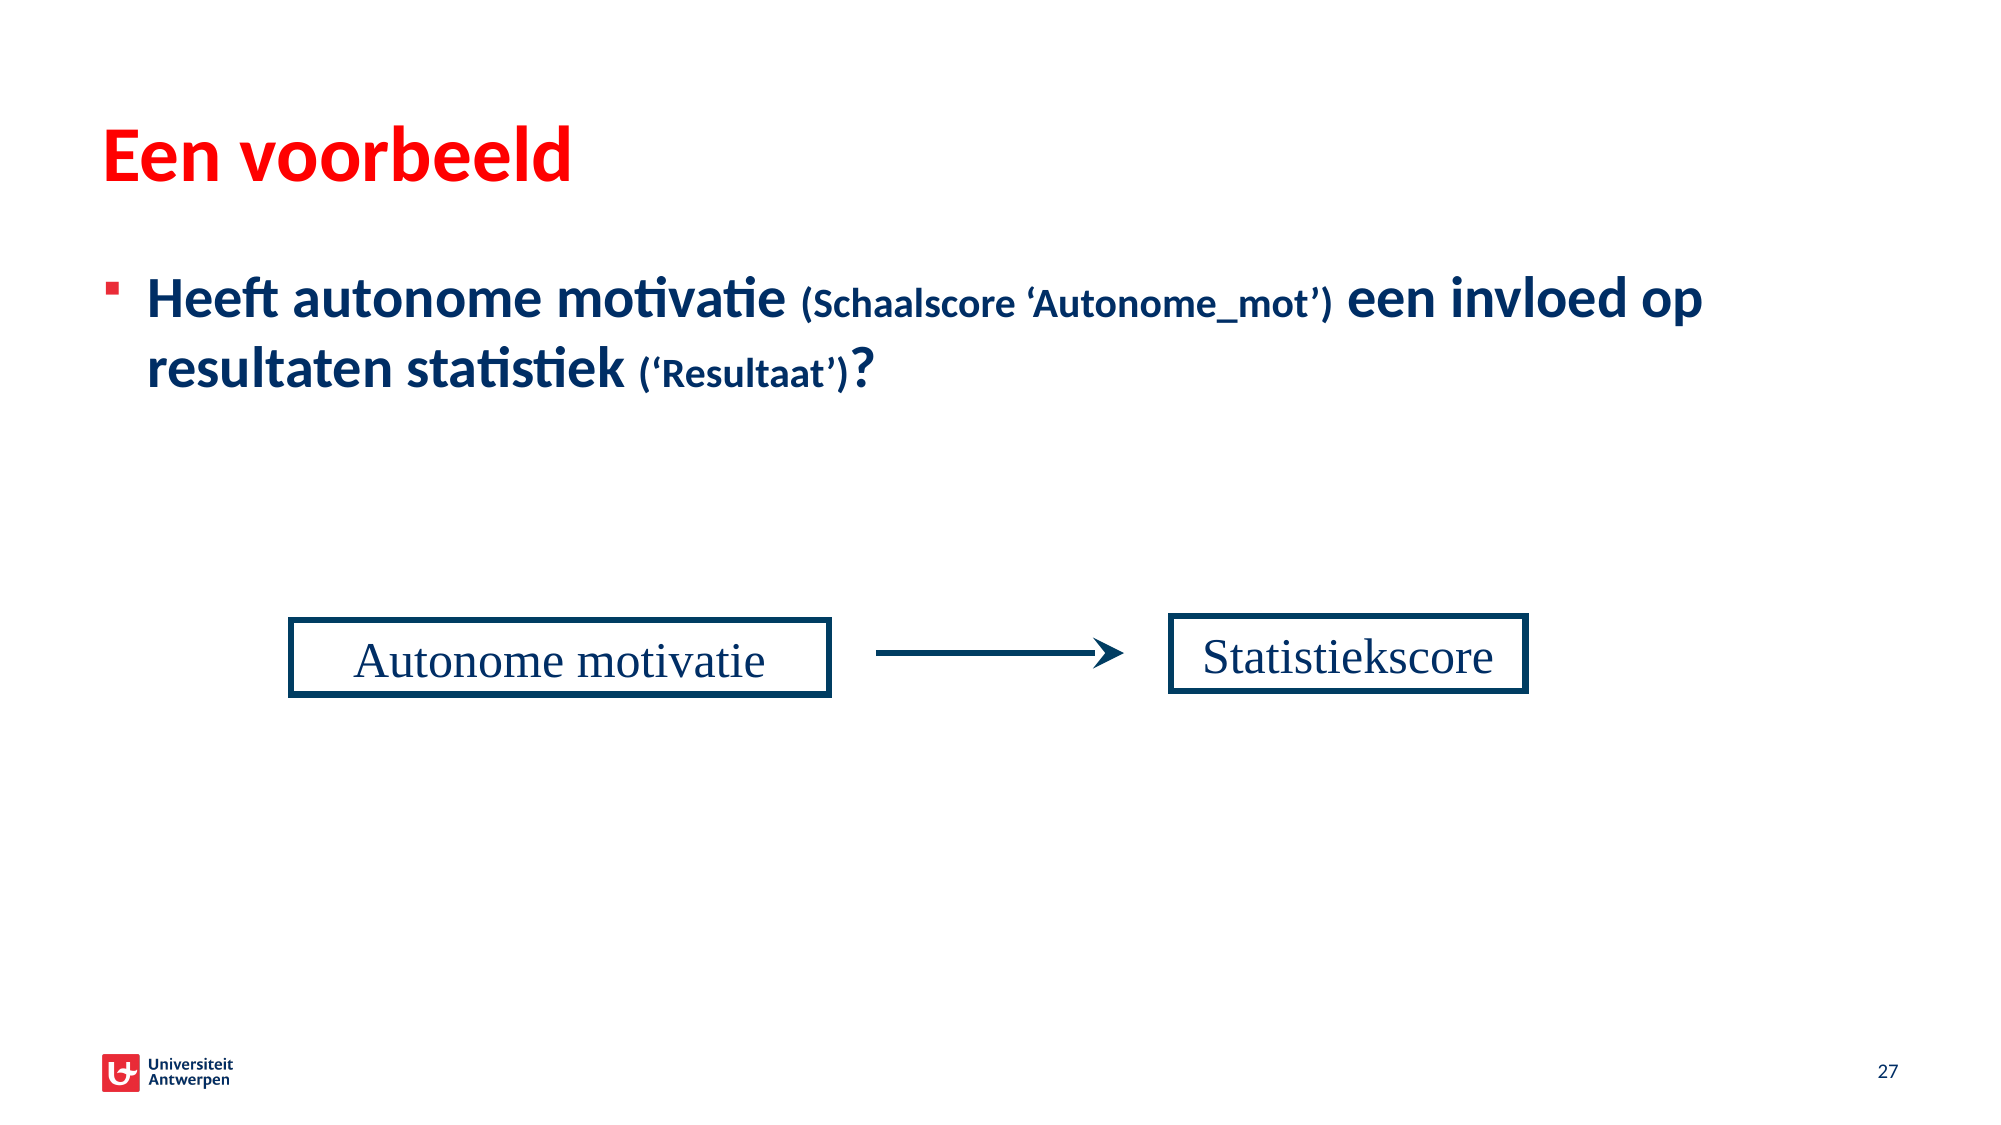

# Een voorbeeld
Heeft autonome motivatie (Schaalscore ‘Autonome_mot’) een invloed op resultaten statistiek (‘Resultaat’)?
Statistiekscore
Autonome motivatie
27